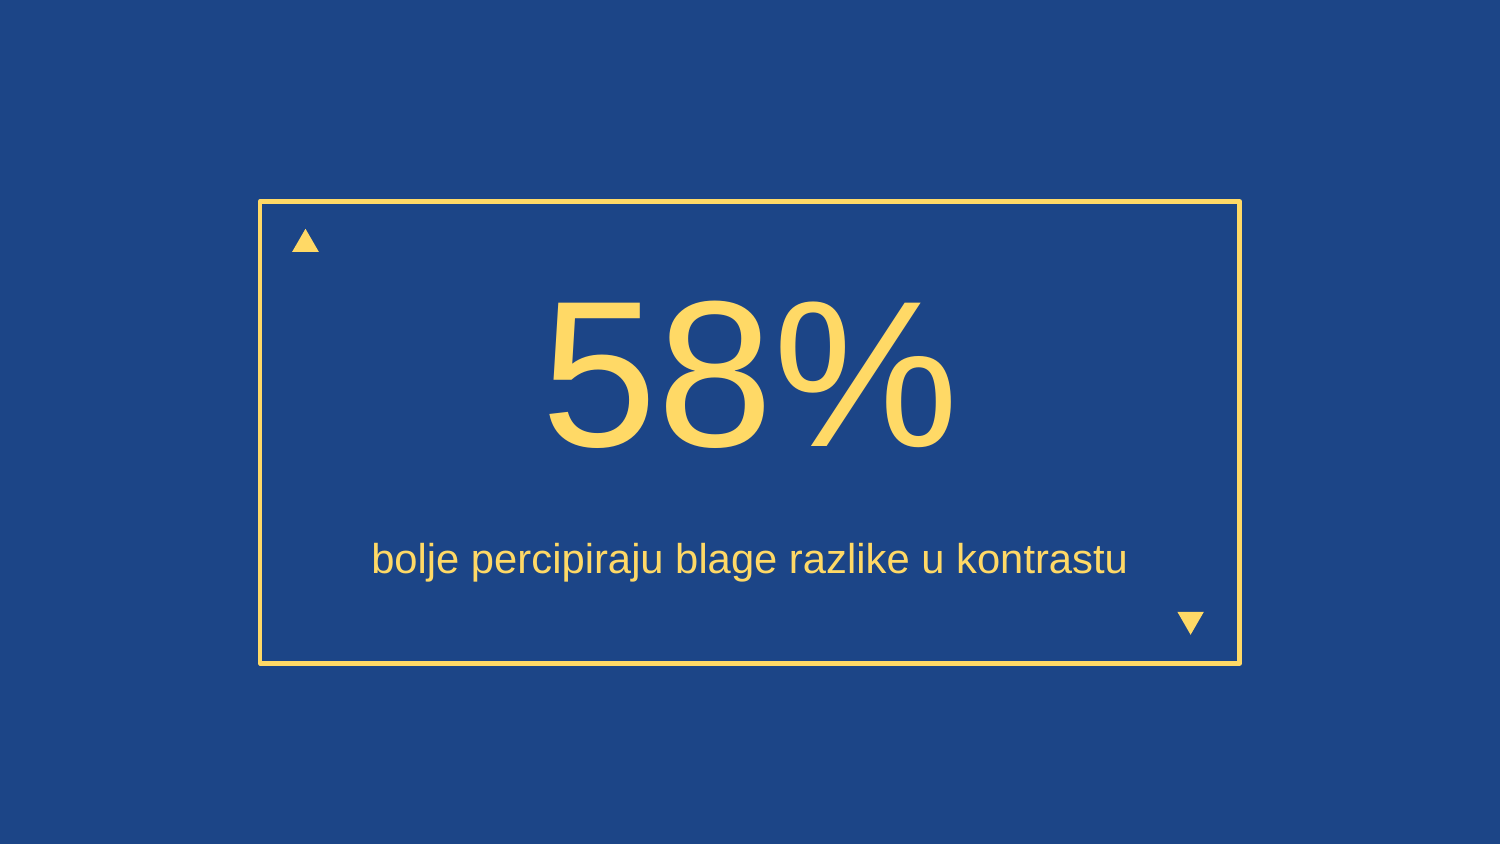

# 58%

bolje percipiraju blage razlike u kontrastu